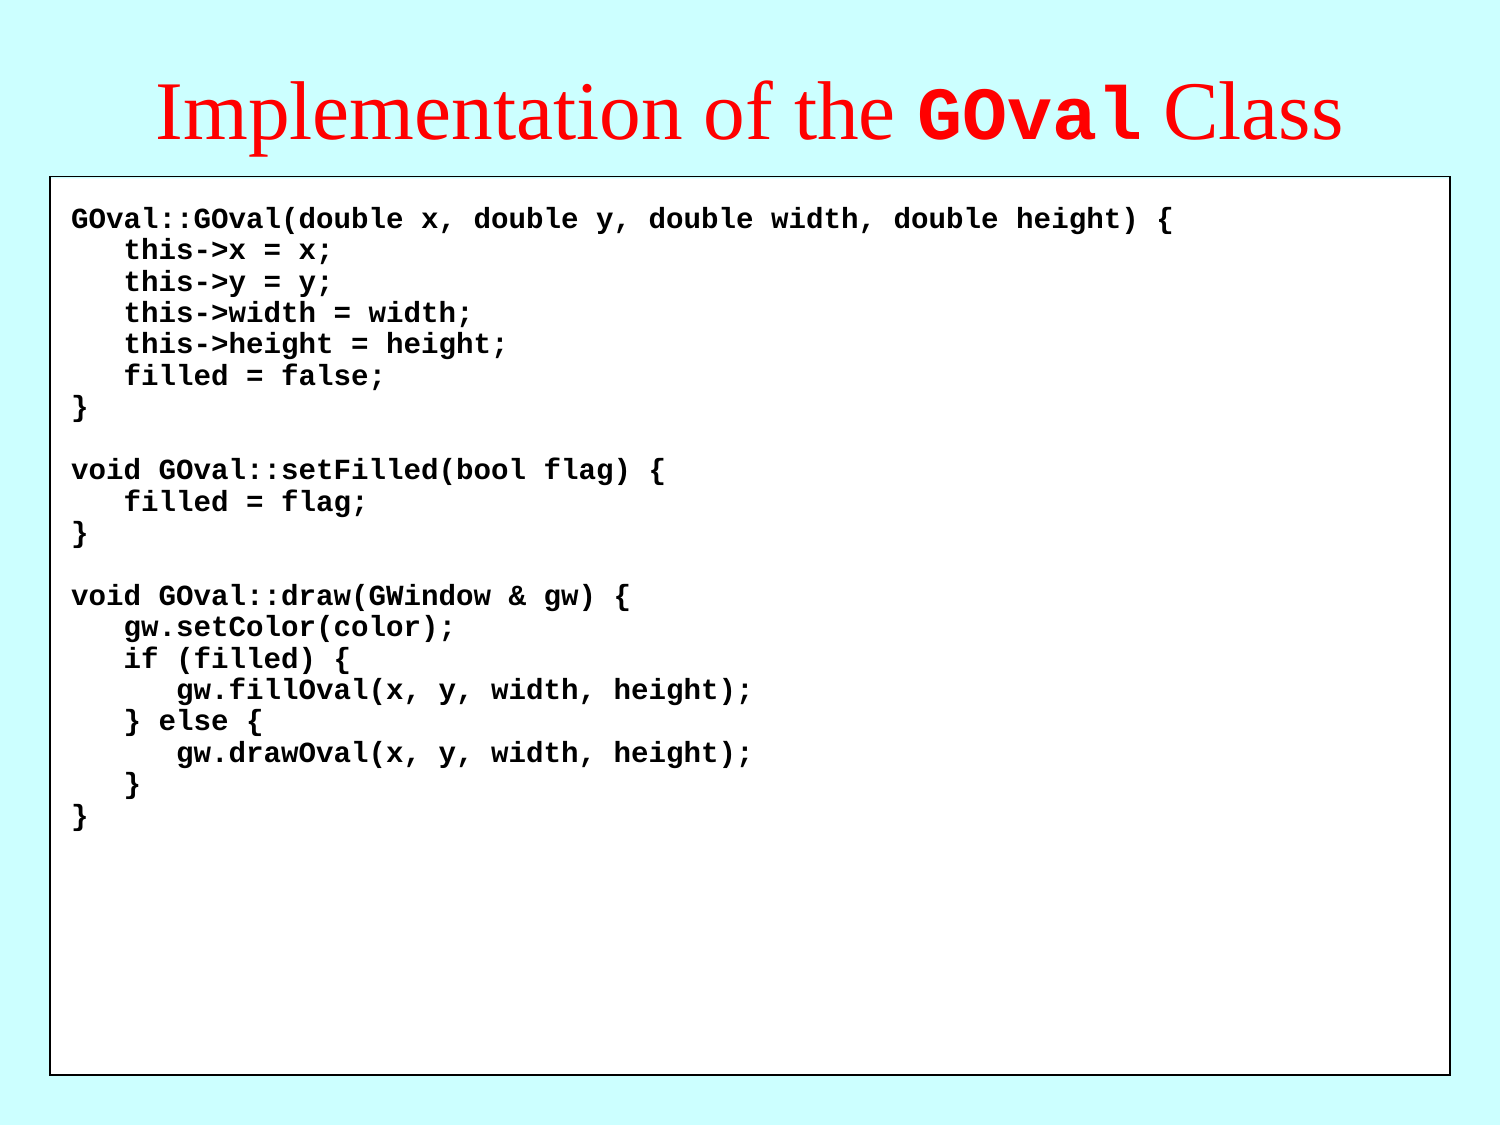

# Implementation of the GOval Class

GOval::GOval(double x, double y, double width, double height) {
   this->x = x;
   this->y = y;
   this->width = width;
   this->height = height;
   filled = false;
}

void GOval::setFilled(bool flag) {
   filled = flag;
}

void GOval::draw(GWindow & gw) {
   gw.setColor(color);
   if (filled) {
      gw.fillOval(x, y, width, height);
   } else {
      gw.drawOval(x, y, width, height);
   }
}